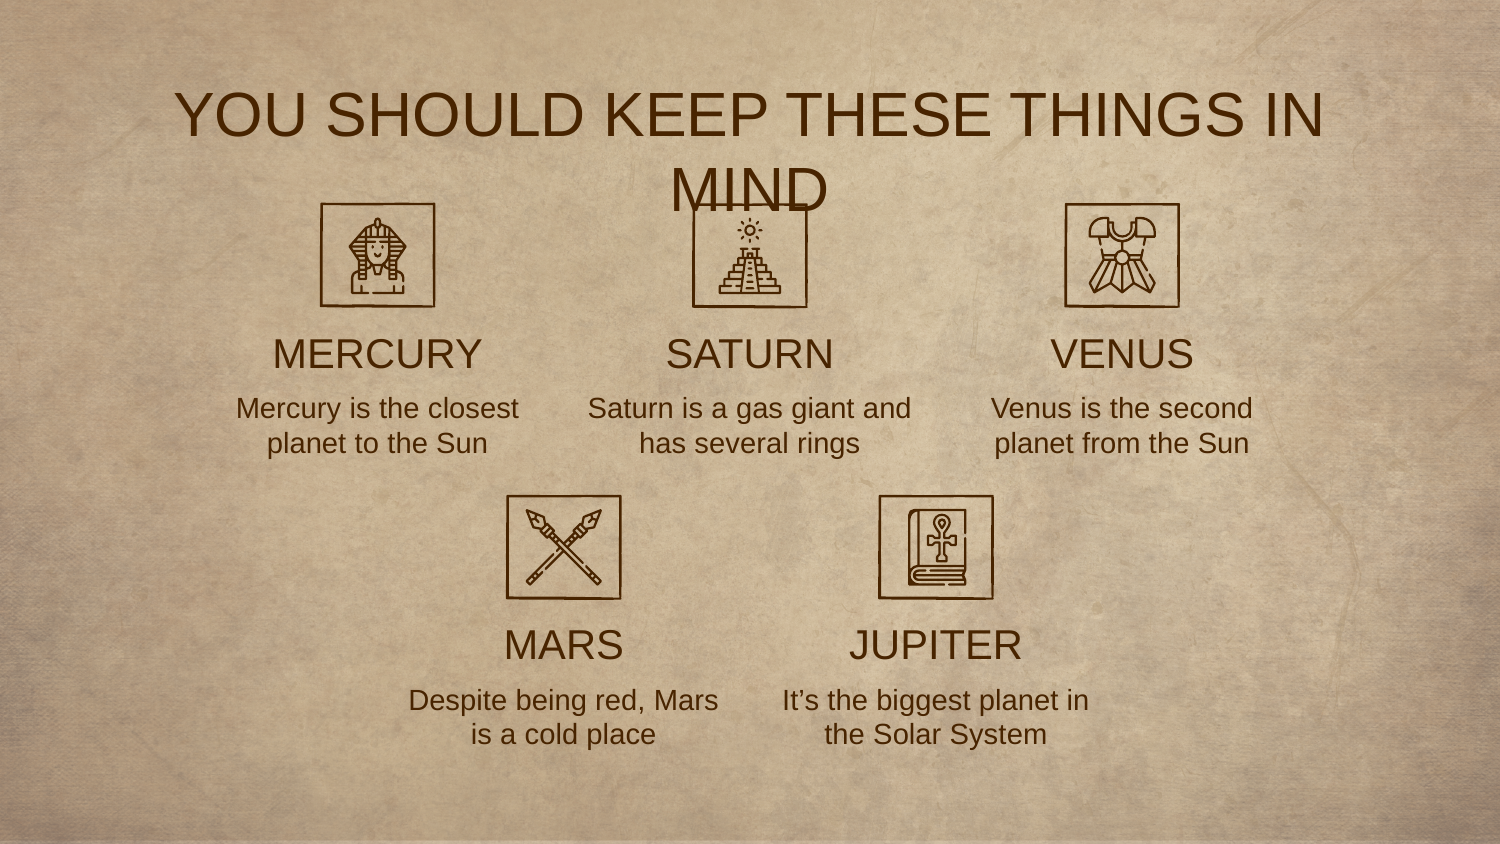

# YOU SHOULD KEEP THESE THINGS IN MIND

MERCURY
SATURN
VENUS
Venus is the second planet from the Sun
Mercury is the closest planet to the Sun
Saturn is a gas giant and has several rings

MARS
JUPITER
Despite being red, Mars is a cold place
It’s the biggest planet in the Solar System